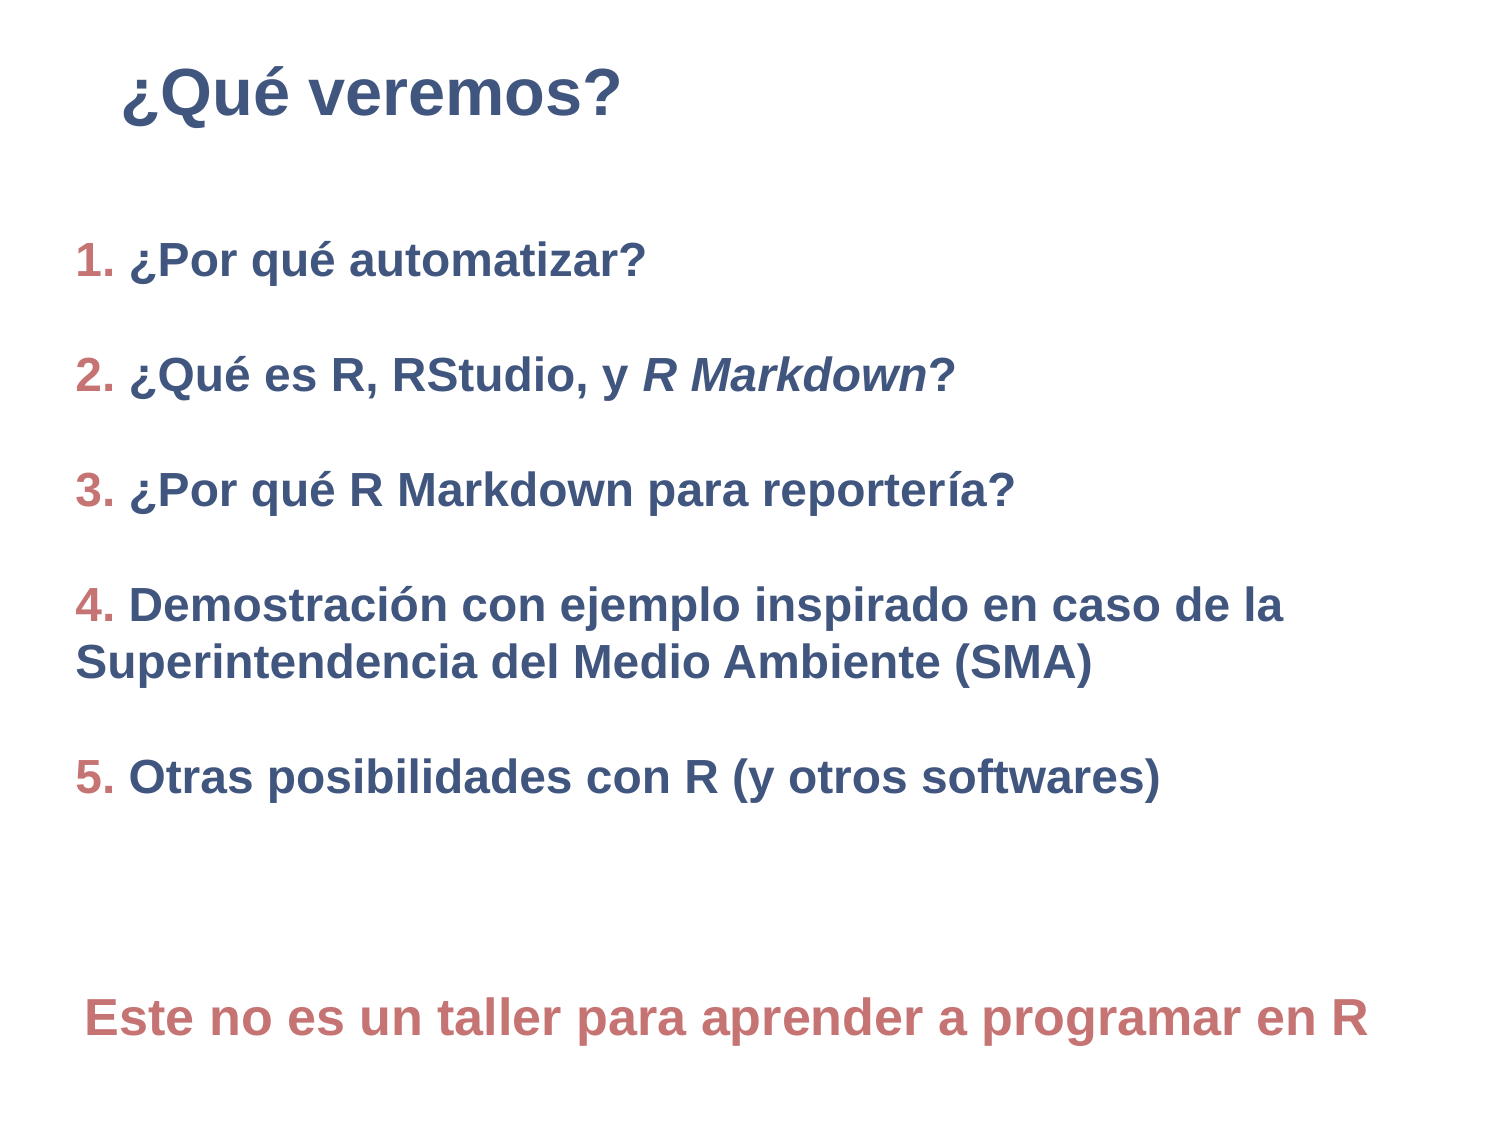

¿Qué veremos?
1. ¿Por qué automatizar?

2. ¿Qué es R, RStudio, y R Markdown?

3. ¿Por qué R Markdown para reportería?

4. Demostración con ejemplo inspirado en caso de la Superintendencia del Medio Ambiente (SMA)

5. Otras posibilidades con R (y otros softwares)

Este no es un taller para aprender a programar en R